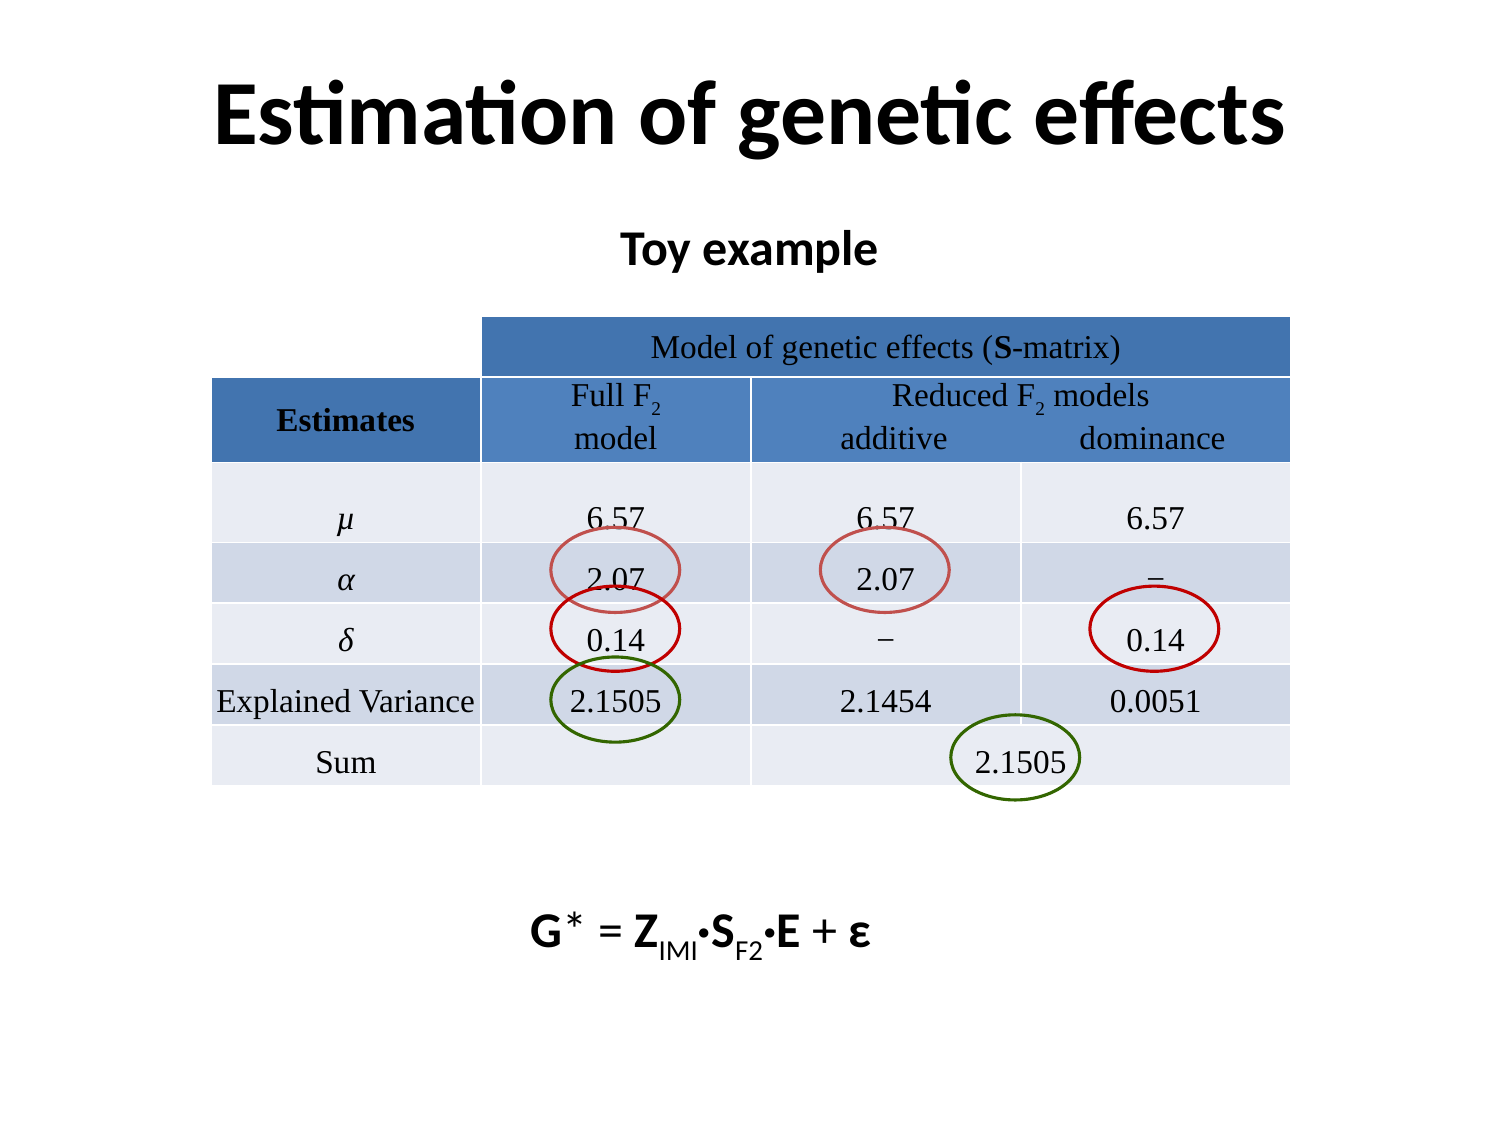

Estimation of genetic effects
Toy example
|  | Model of genetic effects (S-matrix) |  |  |
| --- | --- | --- | --- |
| Estimates | Full F2 model | Reduced F2 models additive dominance |  |
| µ | 6.57 | 6.57 | 6.57 |
| α | 2.07 | 2.07 | − |
| δ | 0.14 | − | 0.14 |
| Explained Variance | 2.1505 | 2.1454 | 0.0051 |
| Sum |  | 2.1505 |  |

G* = ZIMI·SF2·E + ε